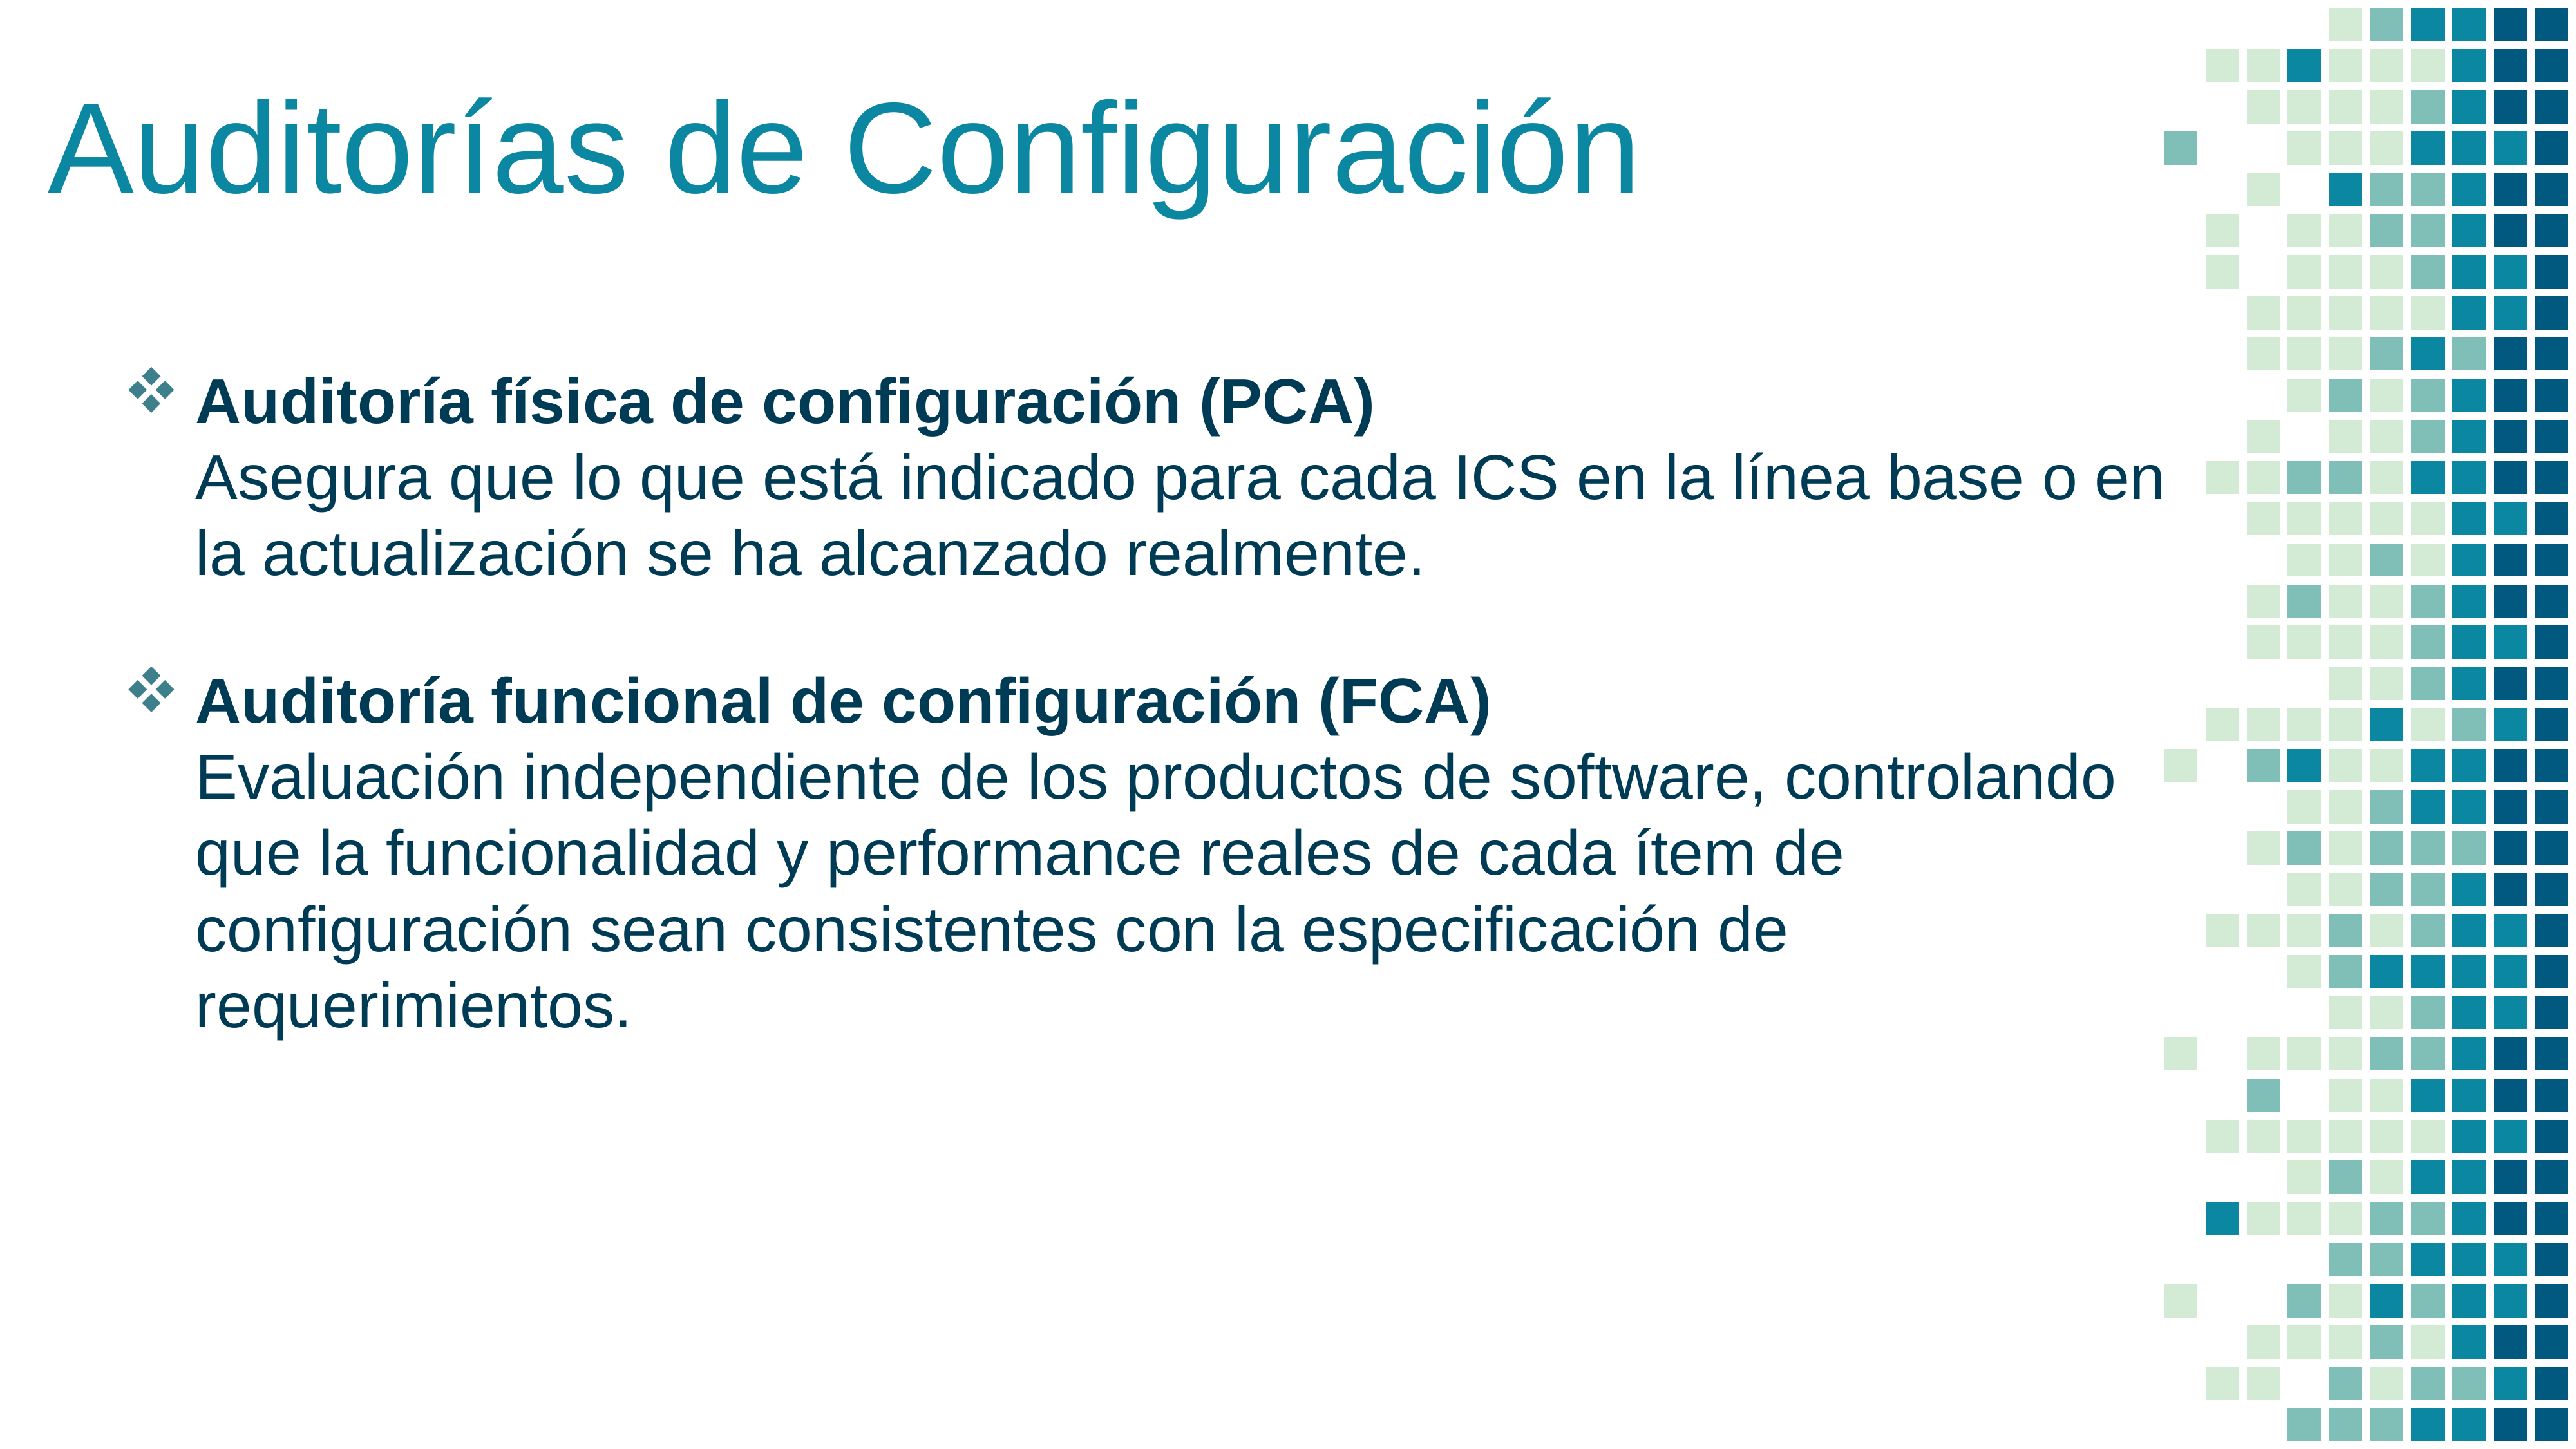

# Auditorías de Configuración
Auditoría física de configuración (PCA)
Asegura que lo que está indicado para cada ICS en la línea base o en la actualización se ha alcanzado realmente.
Auditoría funcional de configuración (FCA)
Evaluación independiente de los productos de software, controlando que la funcionalidad y performance reales de cada ítem de configuración sean consistentes con la especificación de requerimientos.